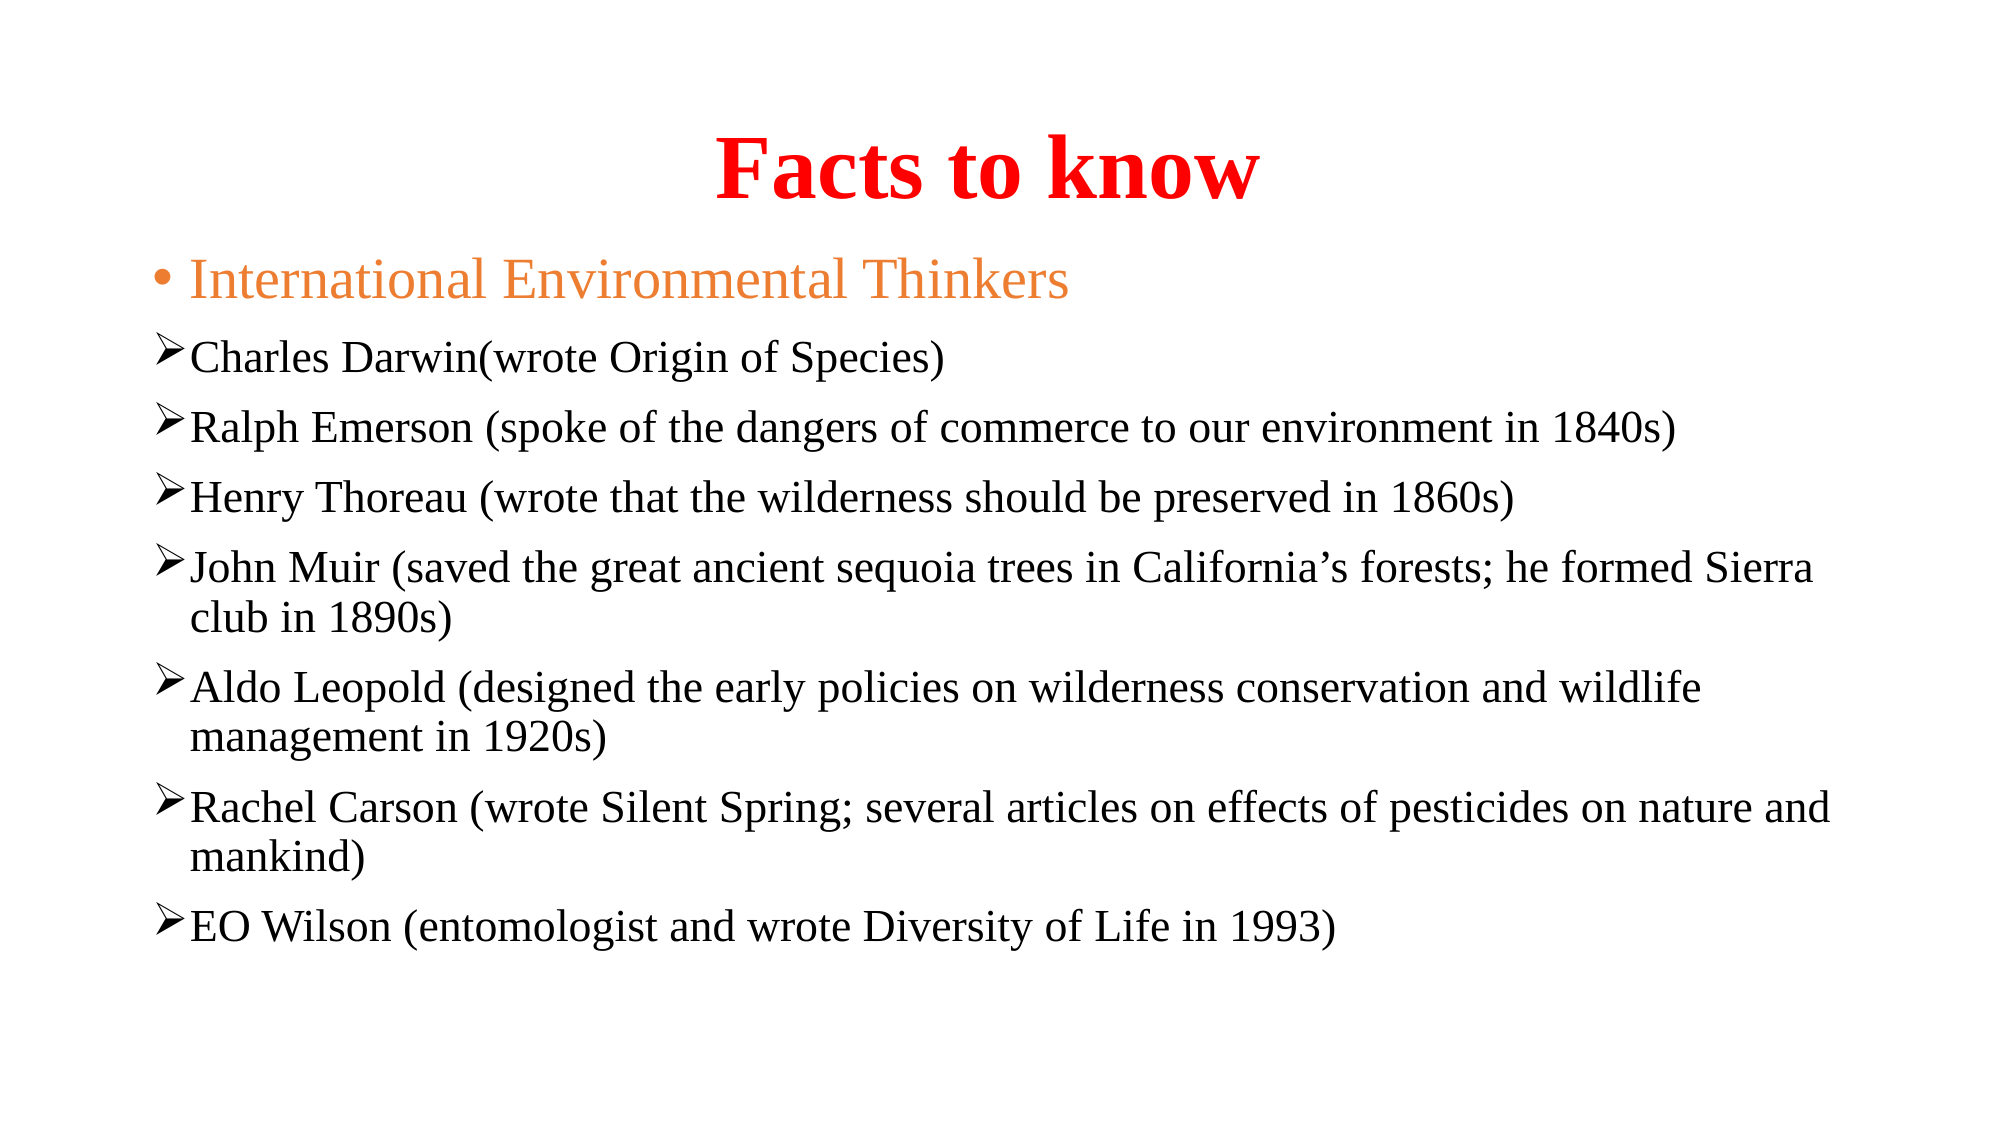

# Facts to know
International Environmental Thinkers
Charles Darwin(wrote Origin of Species)
Ralph Emerson (spoke of the dangers of commerce to our environment in 1840s)
Henry Thoreau (wrote that the wilderness should be preserved in 1860s)
John Muir (saved the great ancient sequoia trees in California’s forests; he formed Sierra club in 1890s)
Aldo Leopold (designed the early policies on wilderness conservation and wildlife management in 1920s)
Rachel Carson (wrote Silent Spring; several articles on effects of pesticides on nature and mankind)
EO Wilson (entomologist and wrote Diversity of Life in 1993)